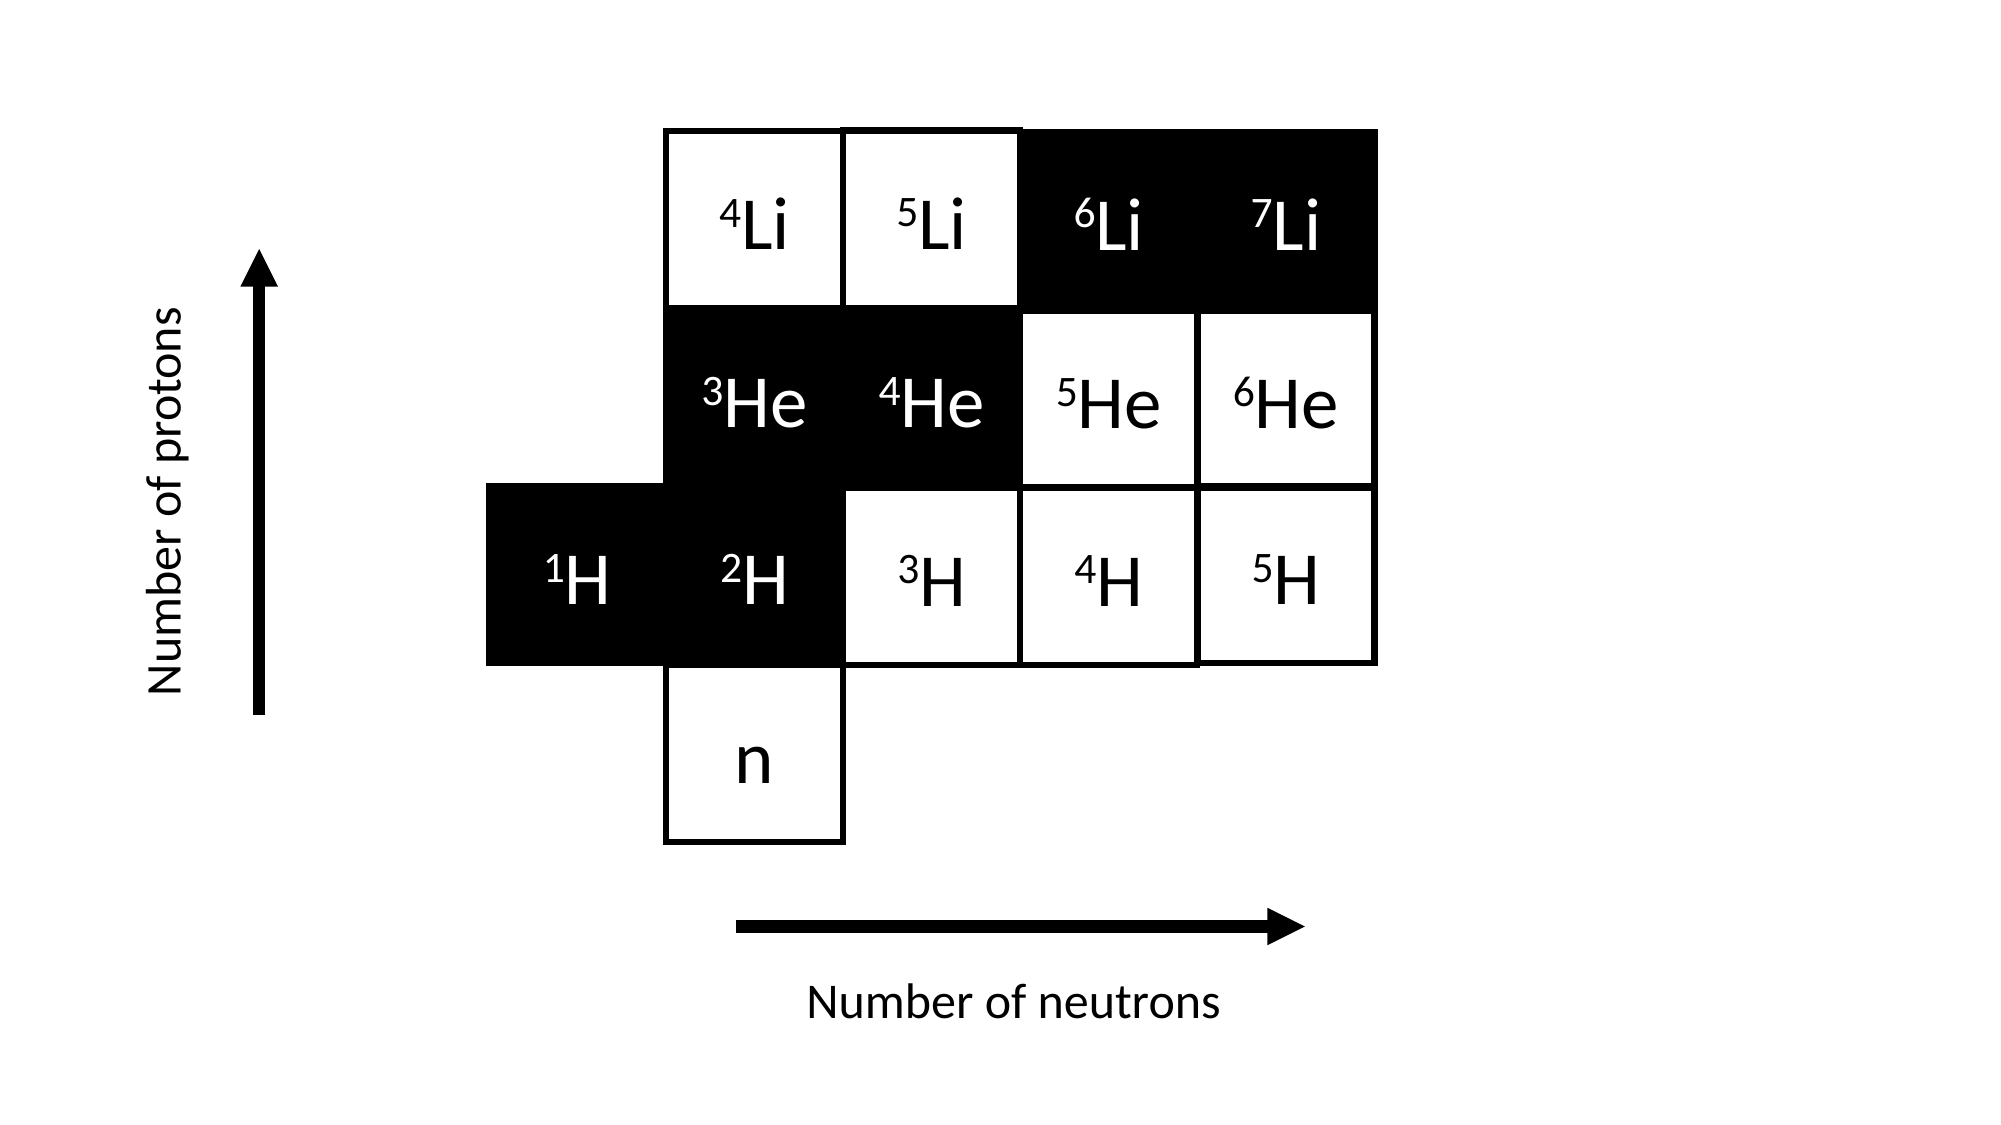

5Li
4Li
6Li
7Li
3He
4He
5He
6He
Number of protons
1H
2H
5H
3H
4H
n
Number of neutrons